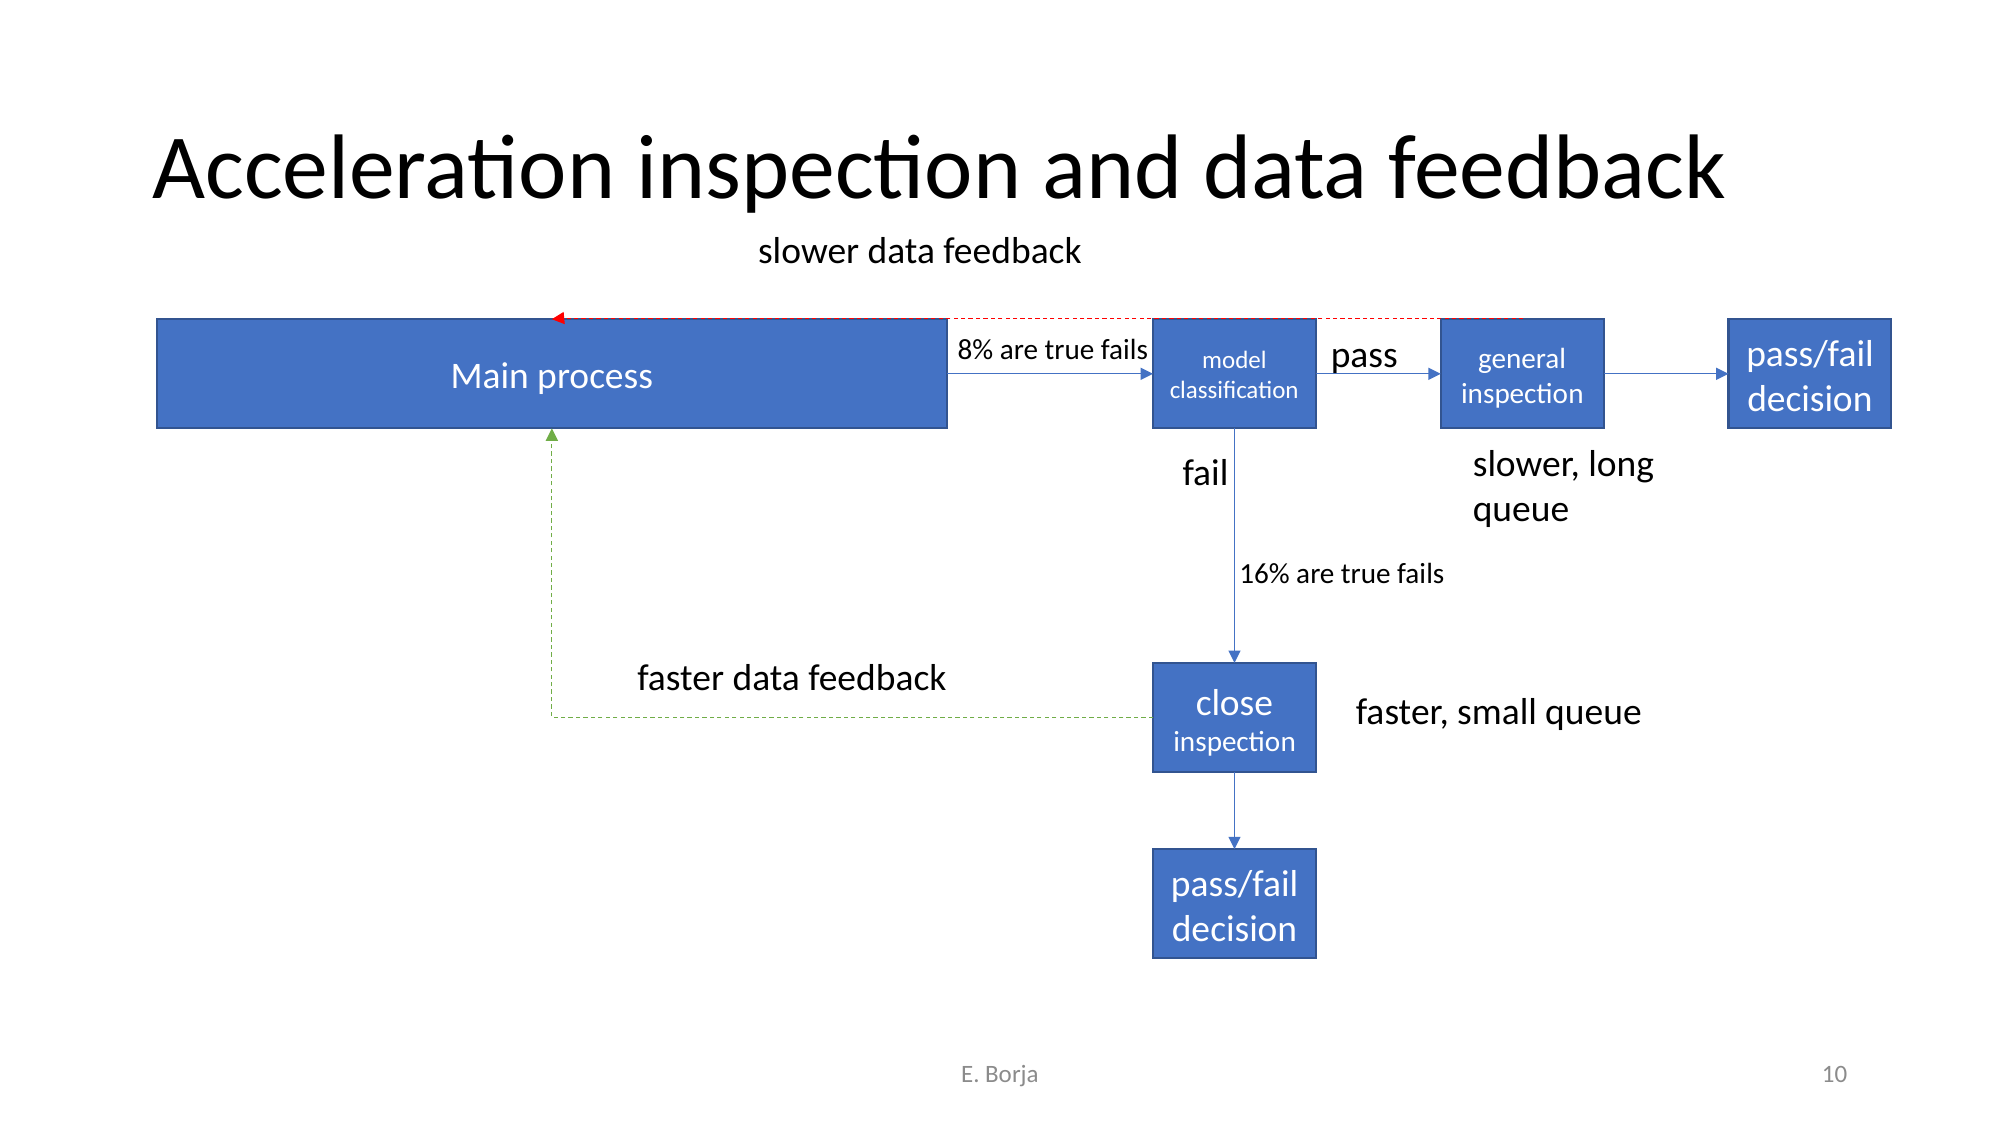

# Acceleration inspection and data feedback
slower data feedback
Main process
model classification
general inspection
pass/fail decision
8% are true fails
pass
slower, long queue
fail
16% are true fails
faster data feedback
close inspection
faster, small queue
pass/fail decision
E. Borja
10